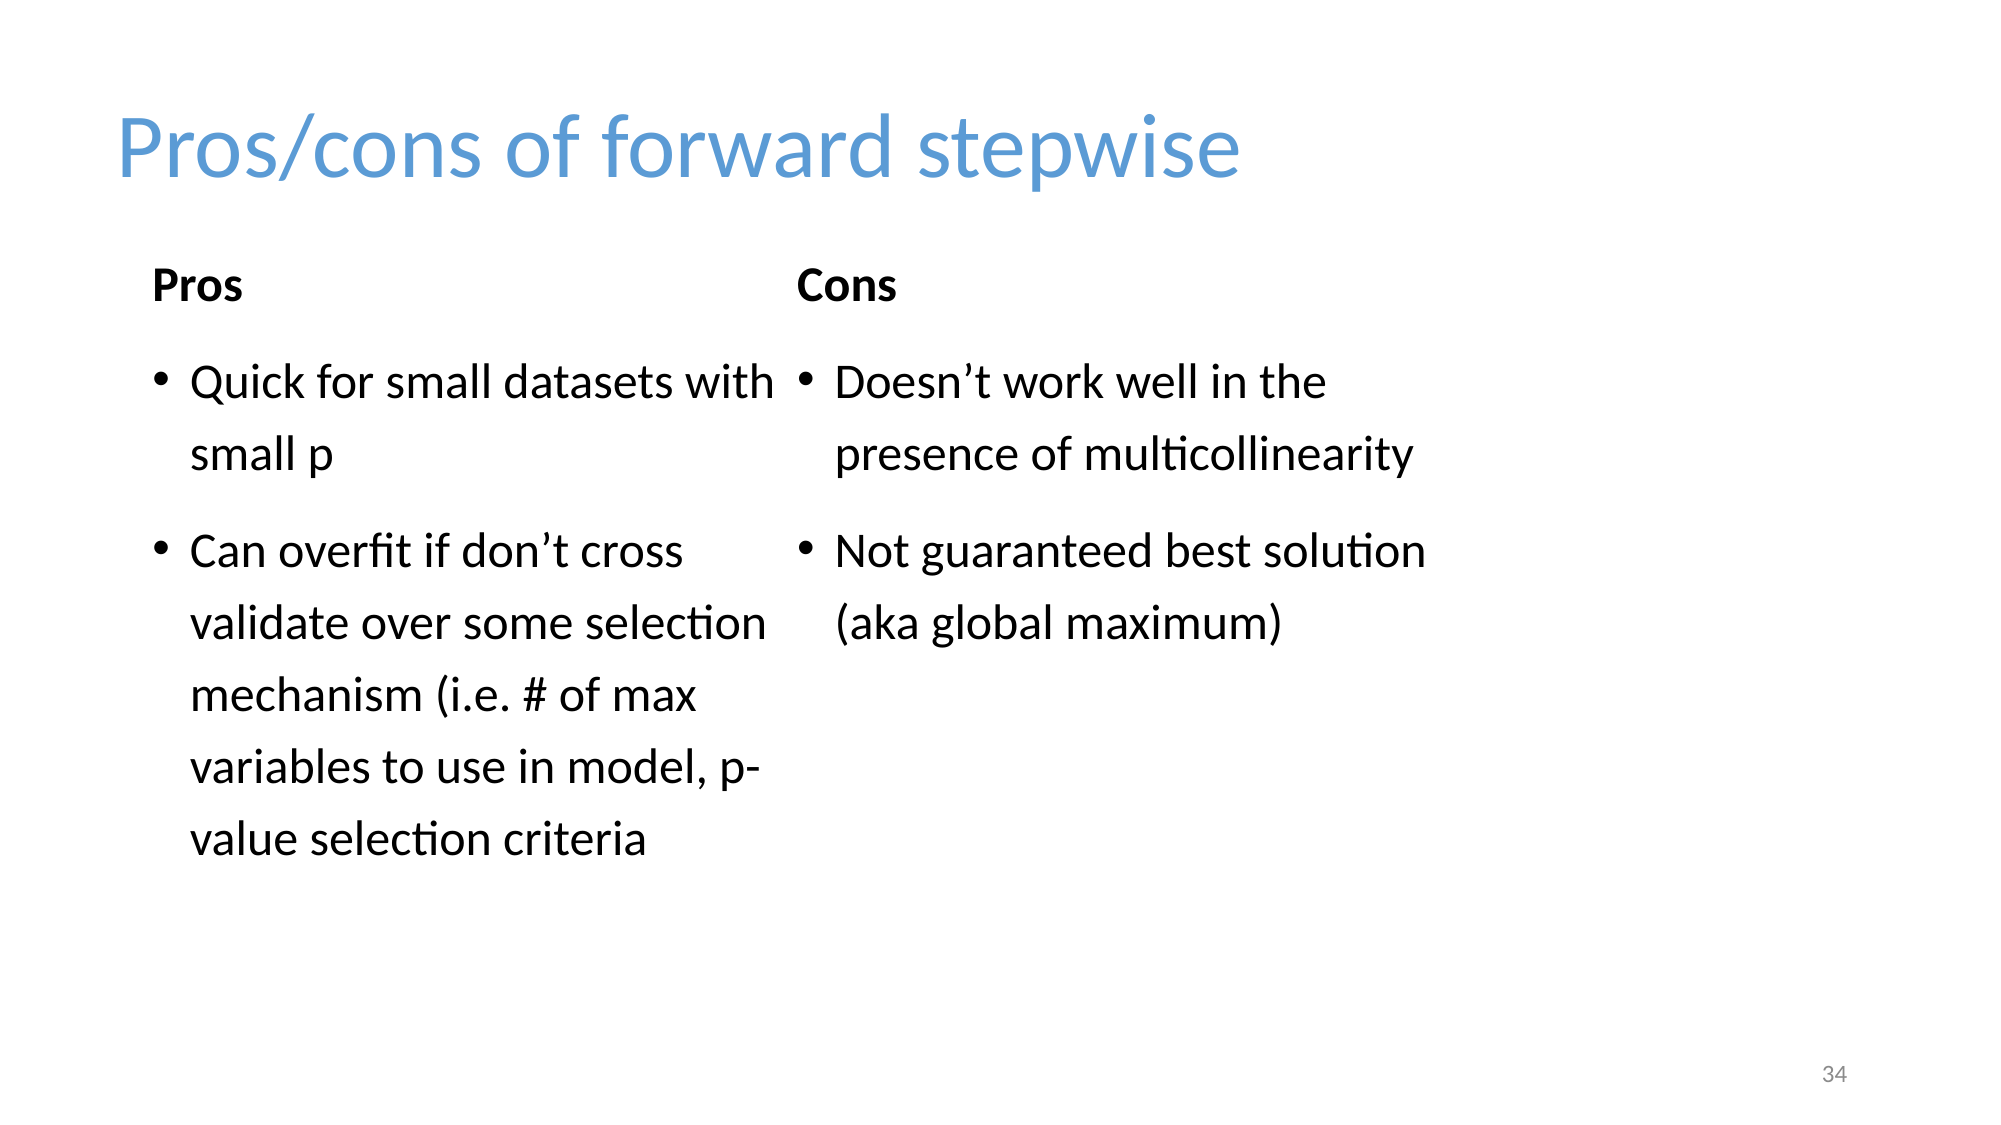

Pros/cons of forward stepwise
Pros
Quick for small datasets with small p
Can overfit if don’t cross validate over some selection mechanism (i.e. # of max variables to use in model, p-value selection criteria

Cons
Doesn’t work well in the presence of multicollinearity
Not guaranteed best solution (aka global maximum)

34